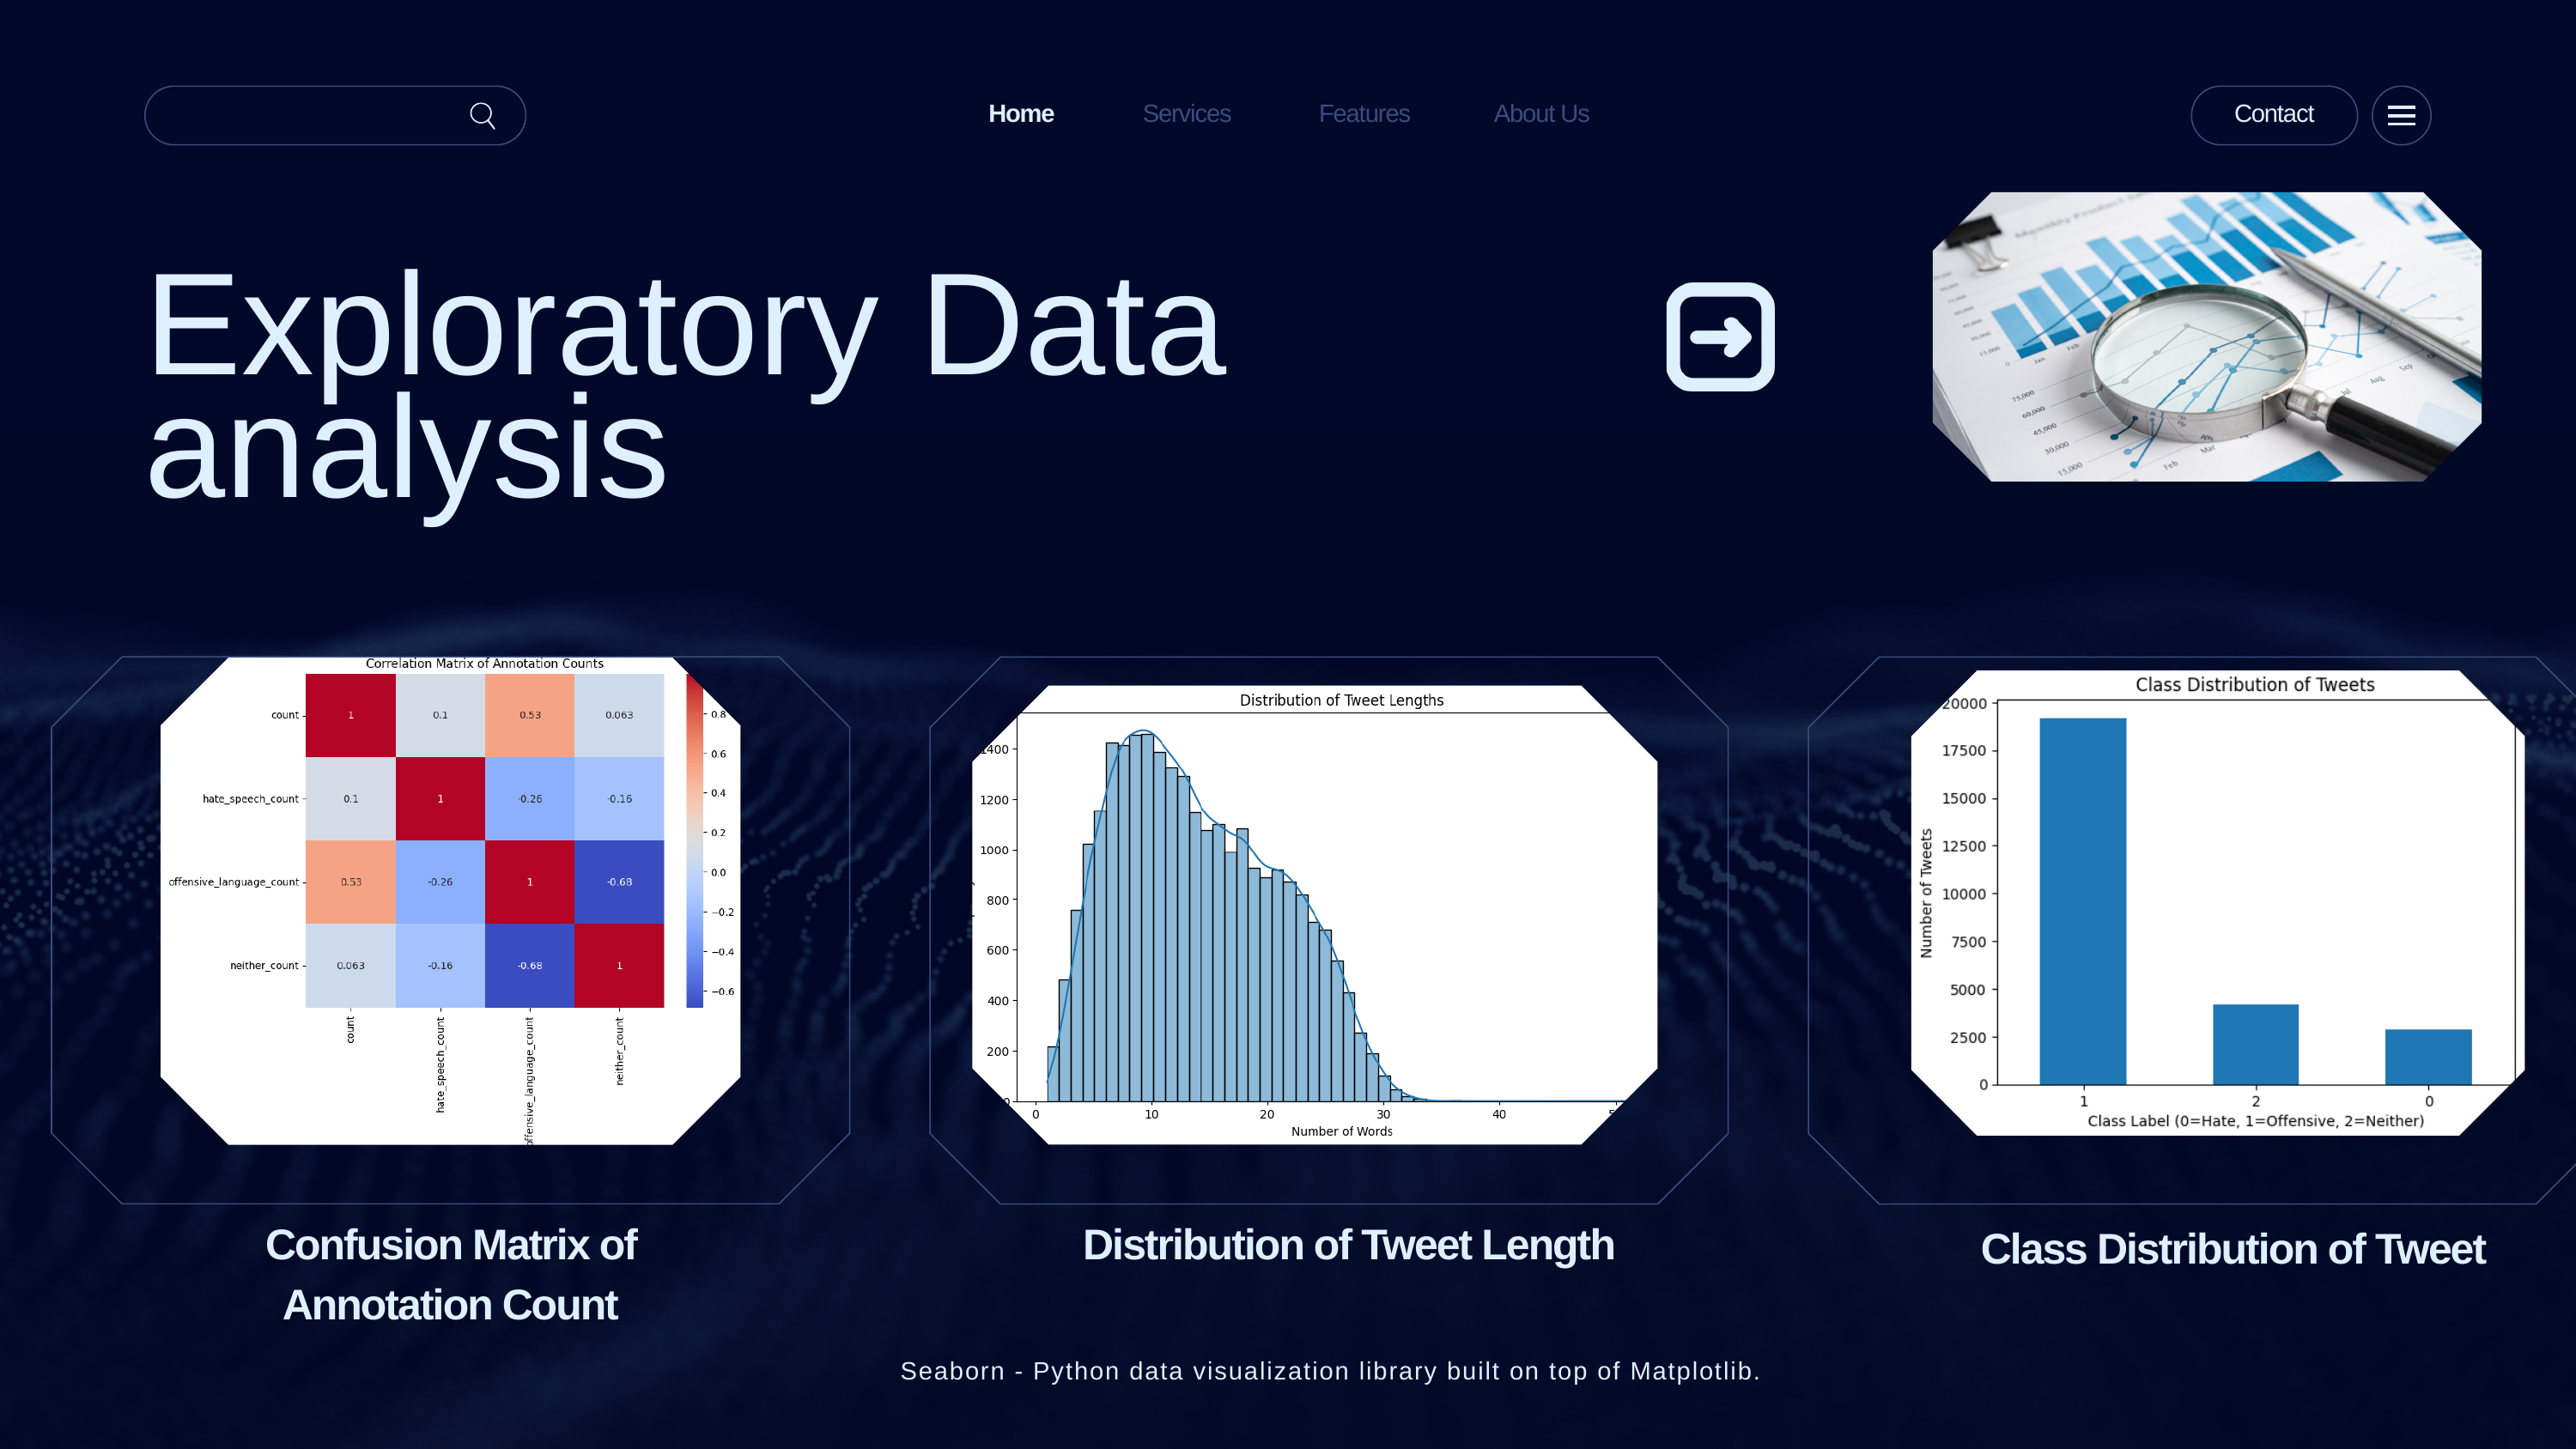

Home
Services
Features
About Us
Contact

Exploratory Data analysis

Confusion Matrix of Annotation Count
Distribution of Tweet Length
Class Distribution of Tweet
Seaborn - Python data visualization library built on top of Matplotlib.